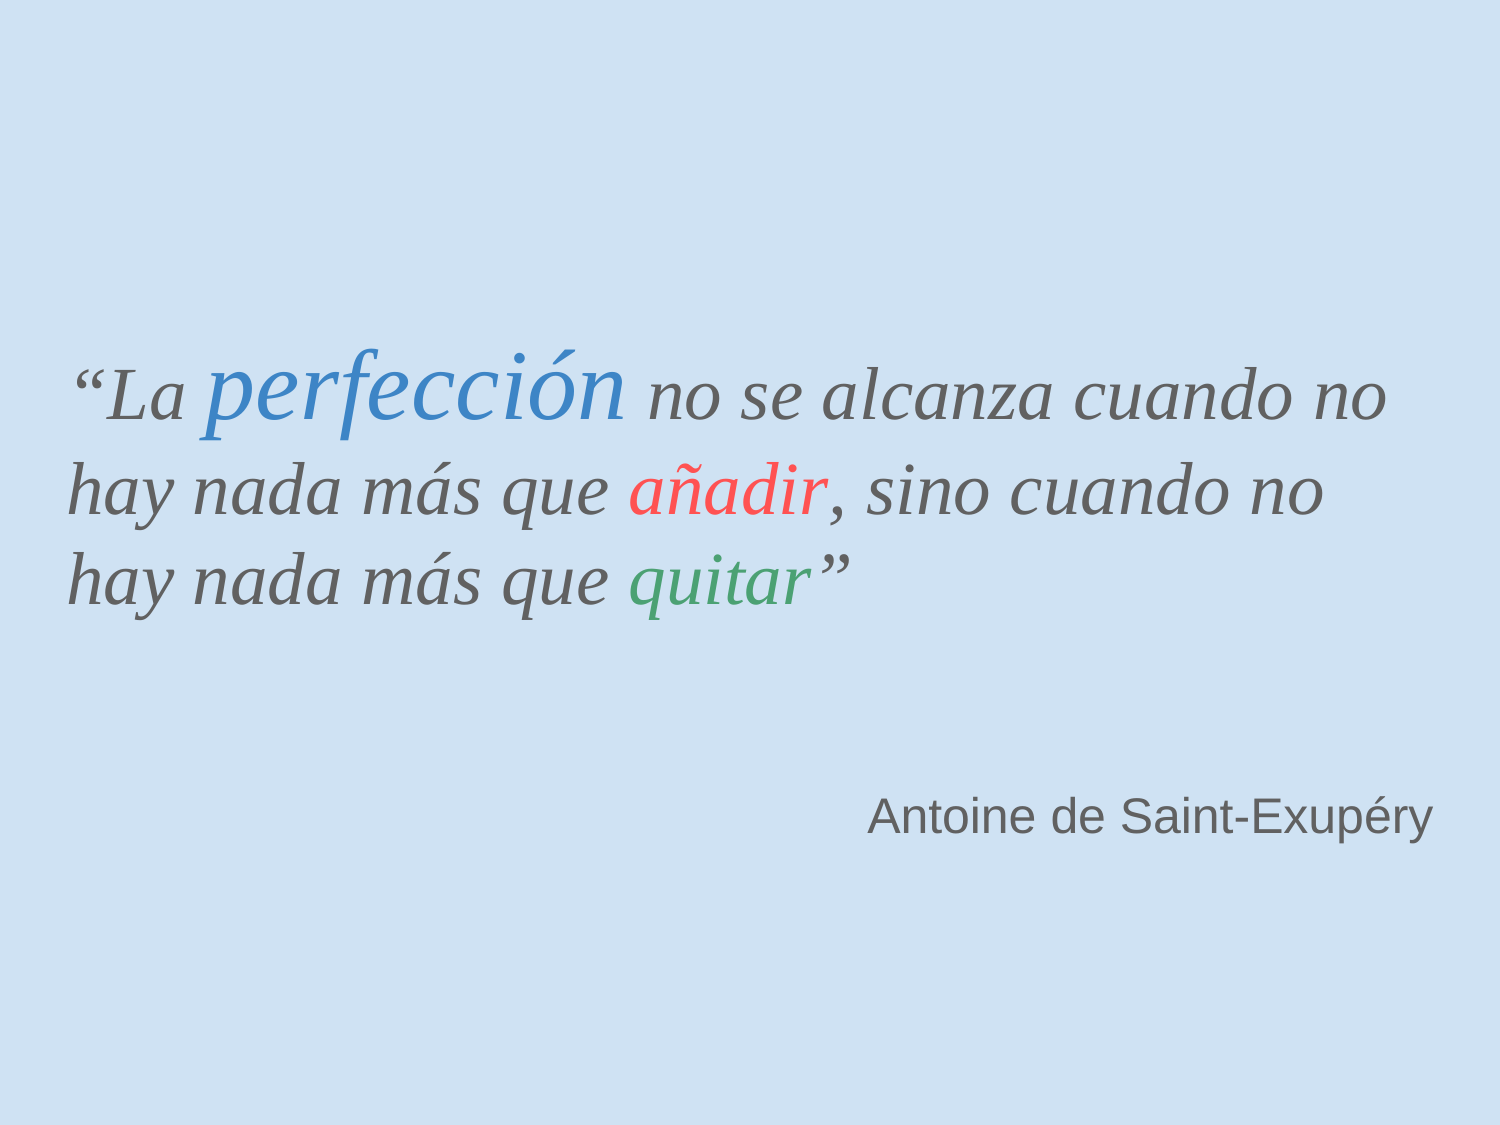

“La perfección no se alcanza cuando no hay nada más que añadir, sino cuando no hay nada más que quitar”
Antoine de Saint-Exupéry